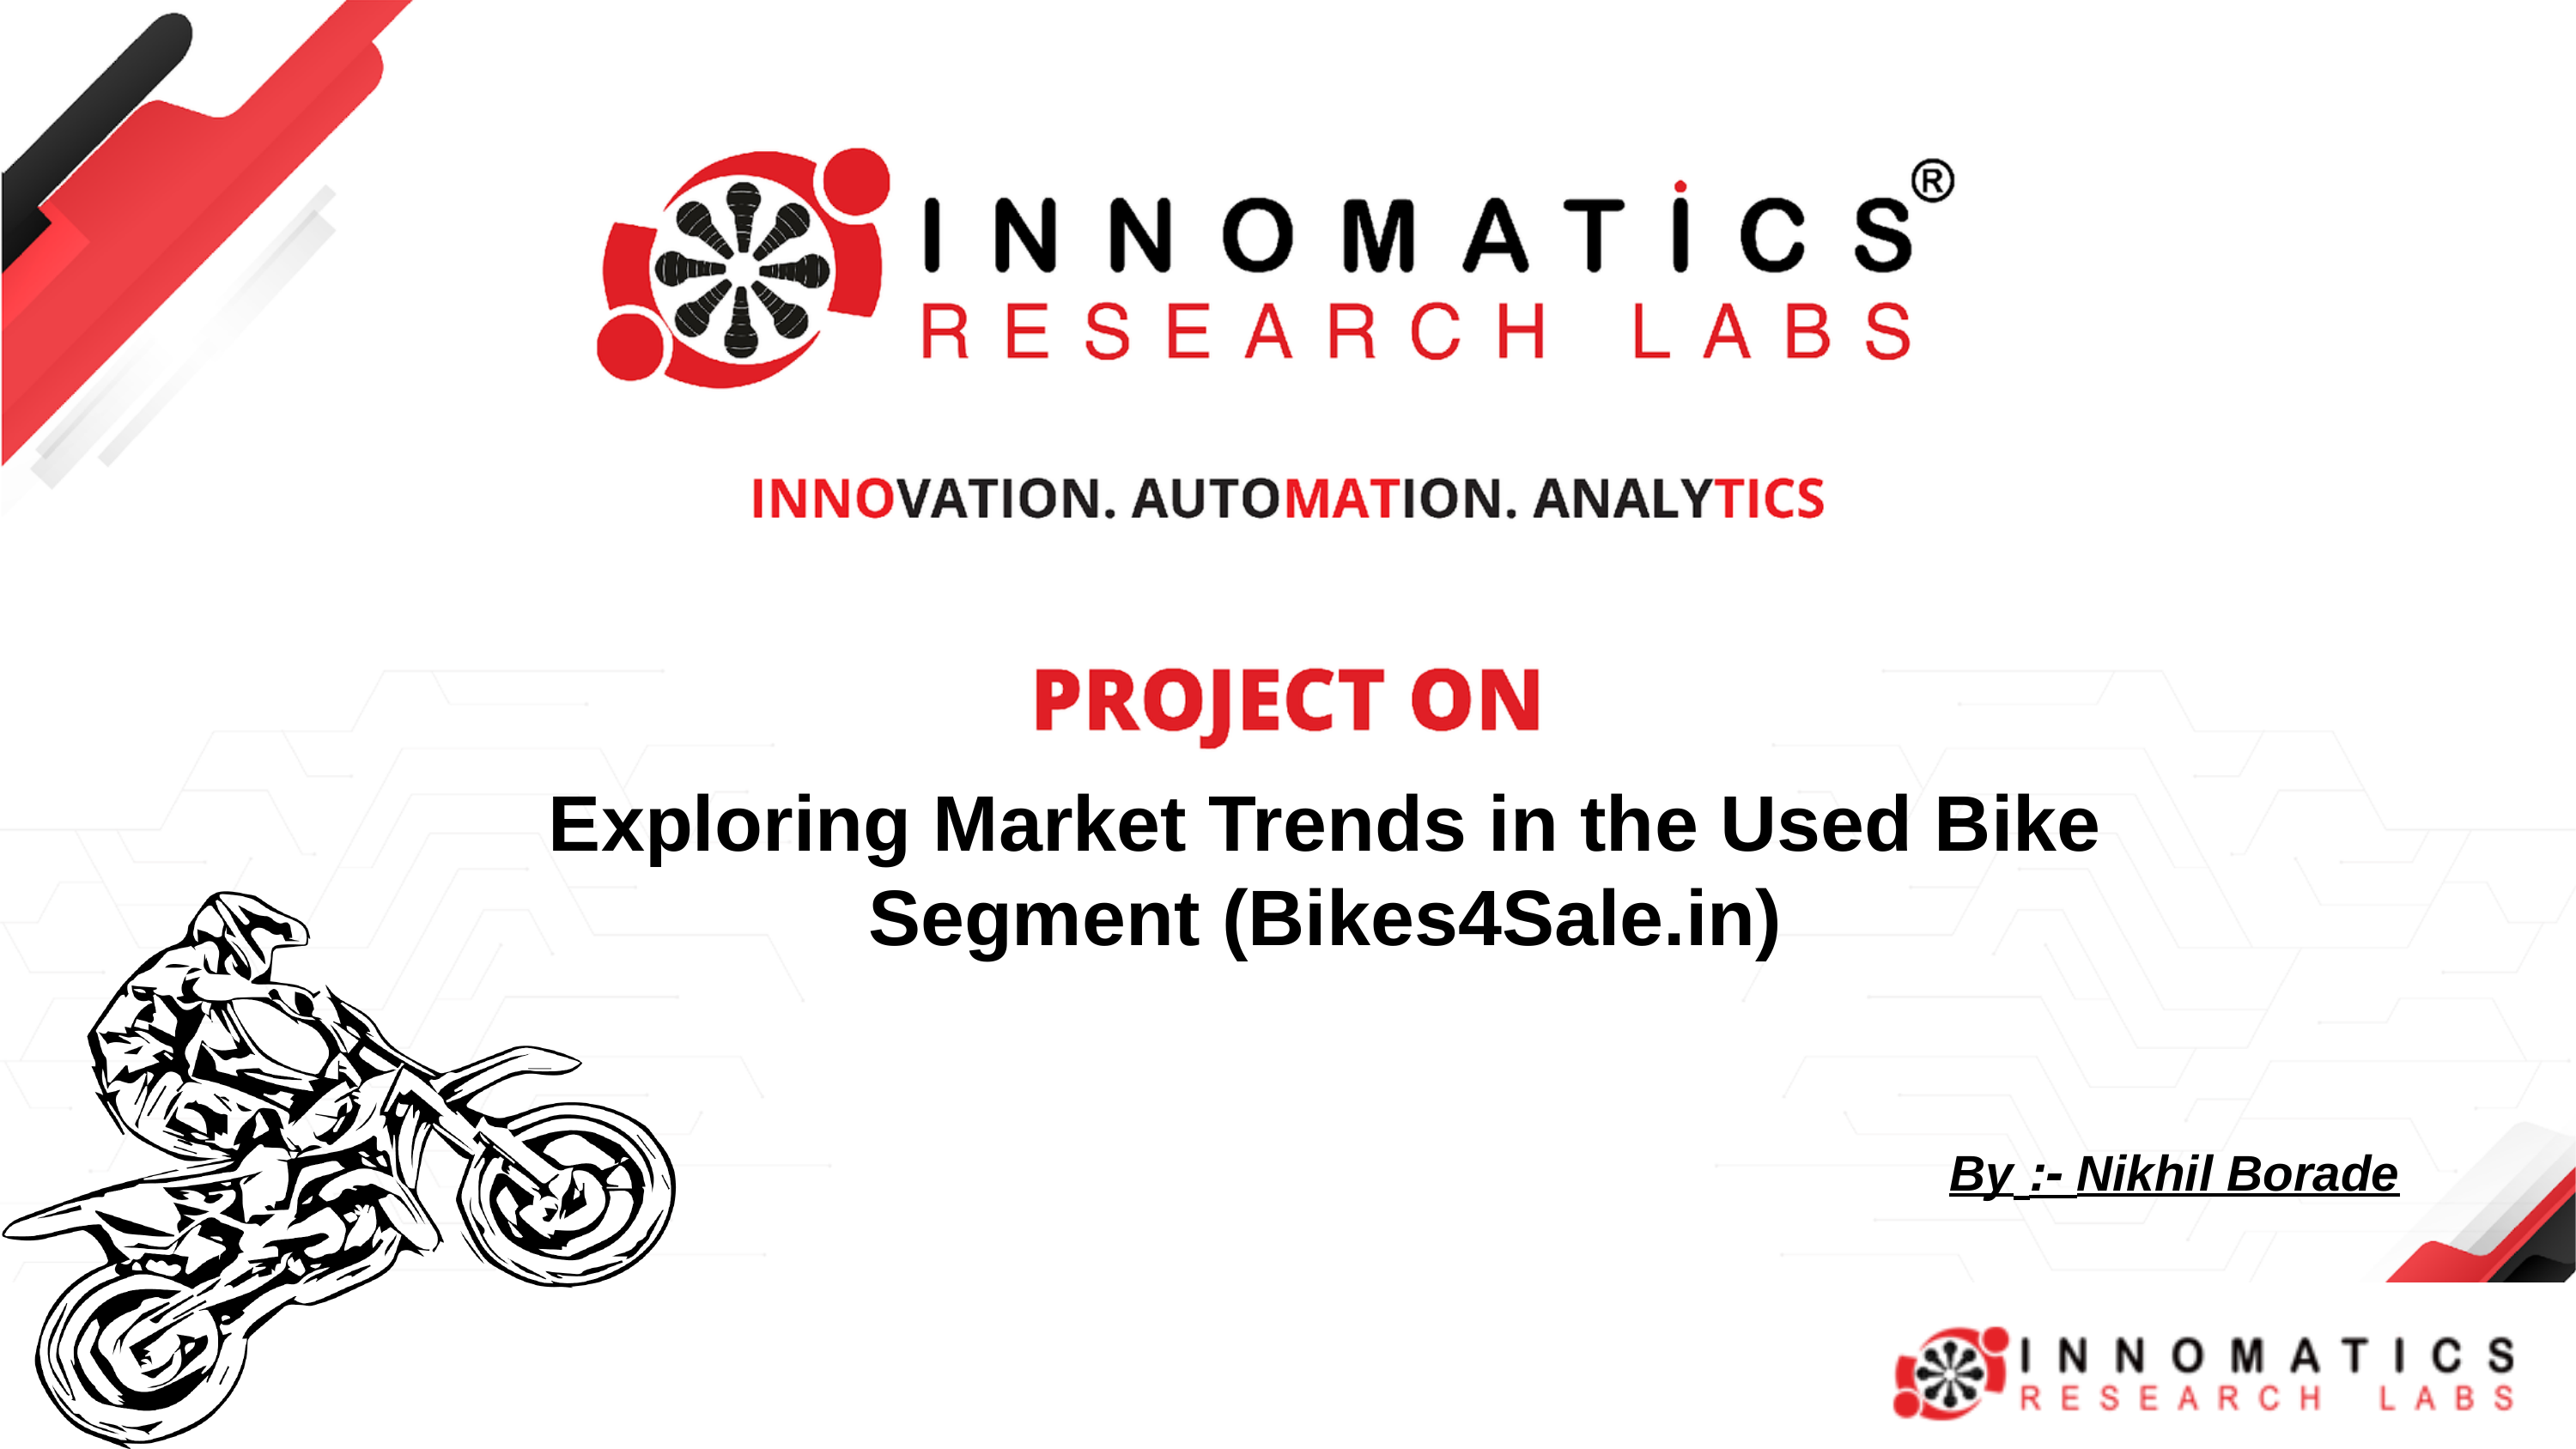

Exploring Market Trends in the Used Bike Segment (Bikes4Sale.in)

By :- Nikhil Borade